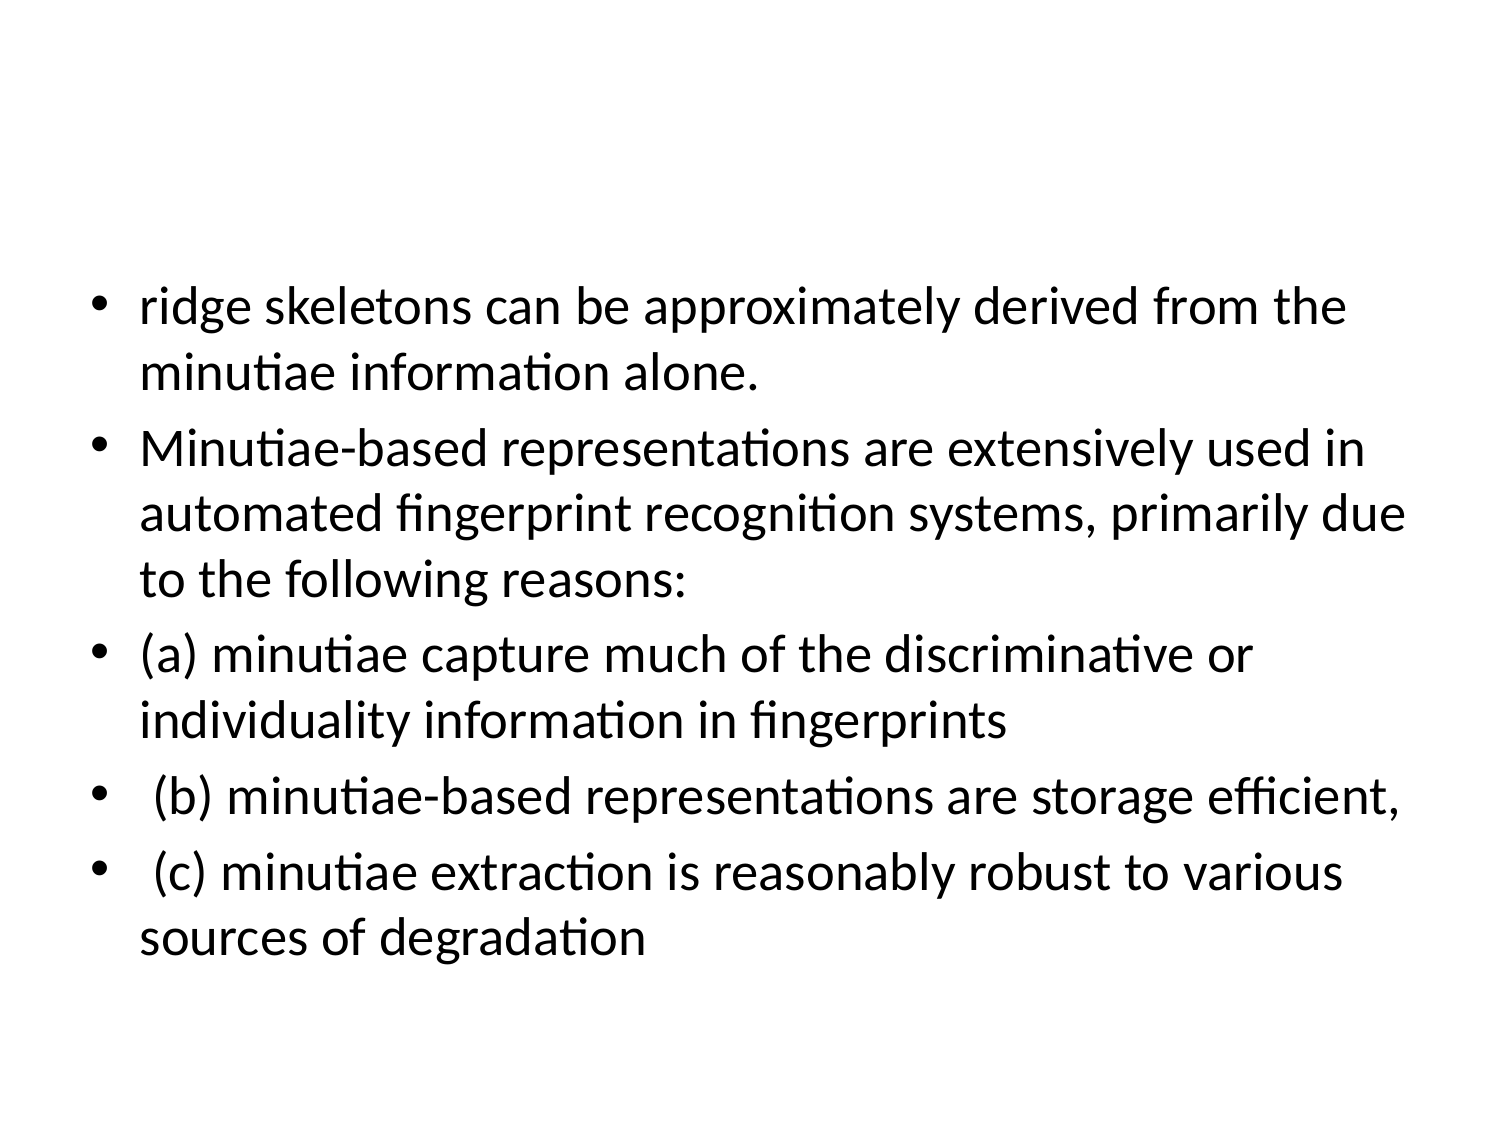

#
ridge skeletons can be approximately derived from the minutiae information alone.
Minutiae-based representations are extensively used in automated fingerprint recognition systems, primarily due to the following reasons:
(a) minutiae capture much of the discriminative or individuality information in fingerprints
 (b) minutiae-based representations are storage efficient,
 (c) minutiae extraction is reasonably robust to various sources of degradation